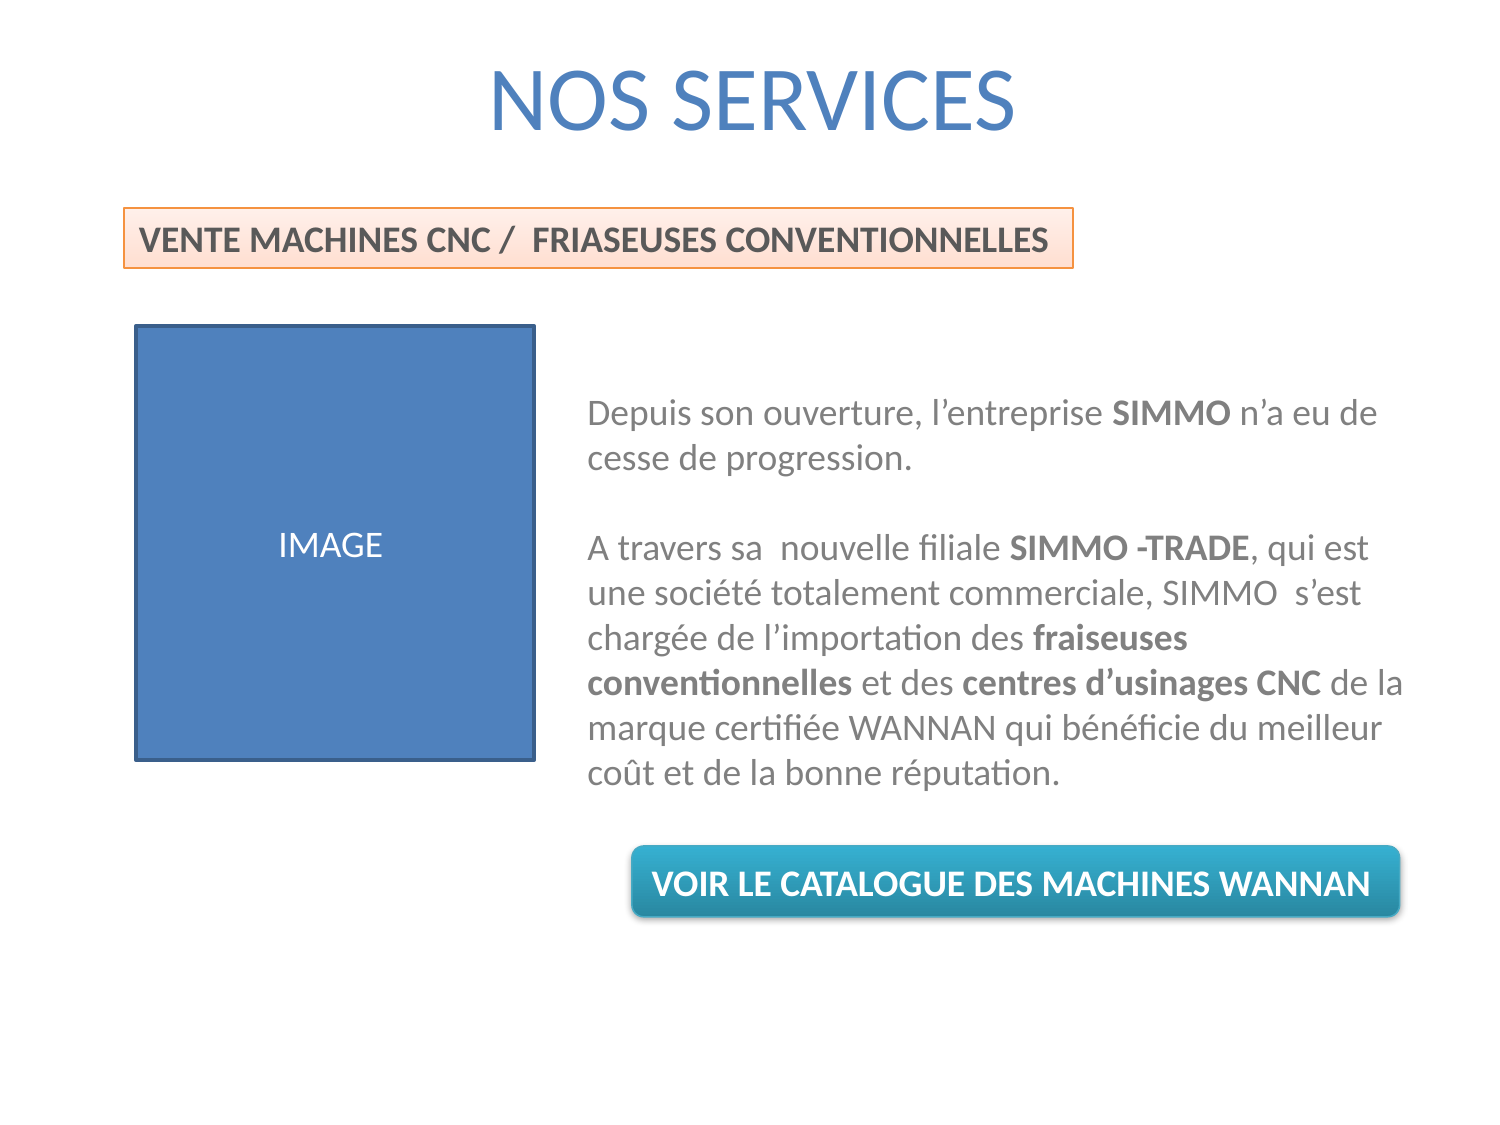

# NOS SERVICES
VENTE MACHINES CNC /  FRIASEUSES CONVENTIONNELLES

Depuis son ouverture, l’entreprise SIMMO n’a eu de cesse de progression.

A travers sa  nouvelle filiale SIMMO -TRADE, qui est une société totalement commerciale, SIMMO  s’est chargée de l’importation des fraiseuses conventionnelles et des centres d’usinages CNC de la marque certifiée WANNAN qui bénéficie du meilleur coût et de la bonne réputation.

IMAGE
VOIR LE CATALOGUE DES MACHINES WANNAN